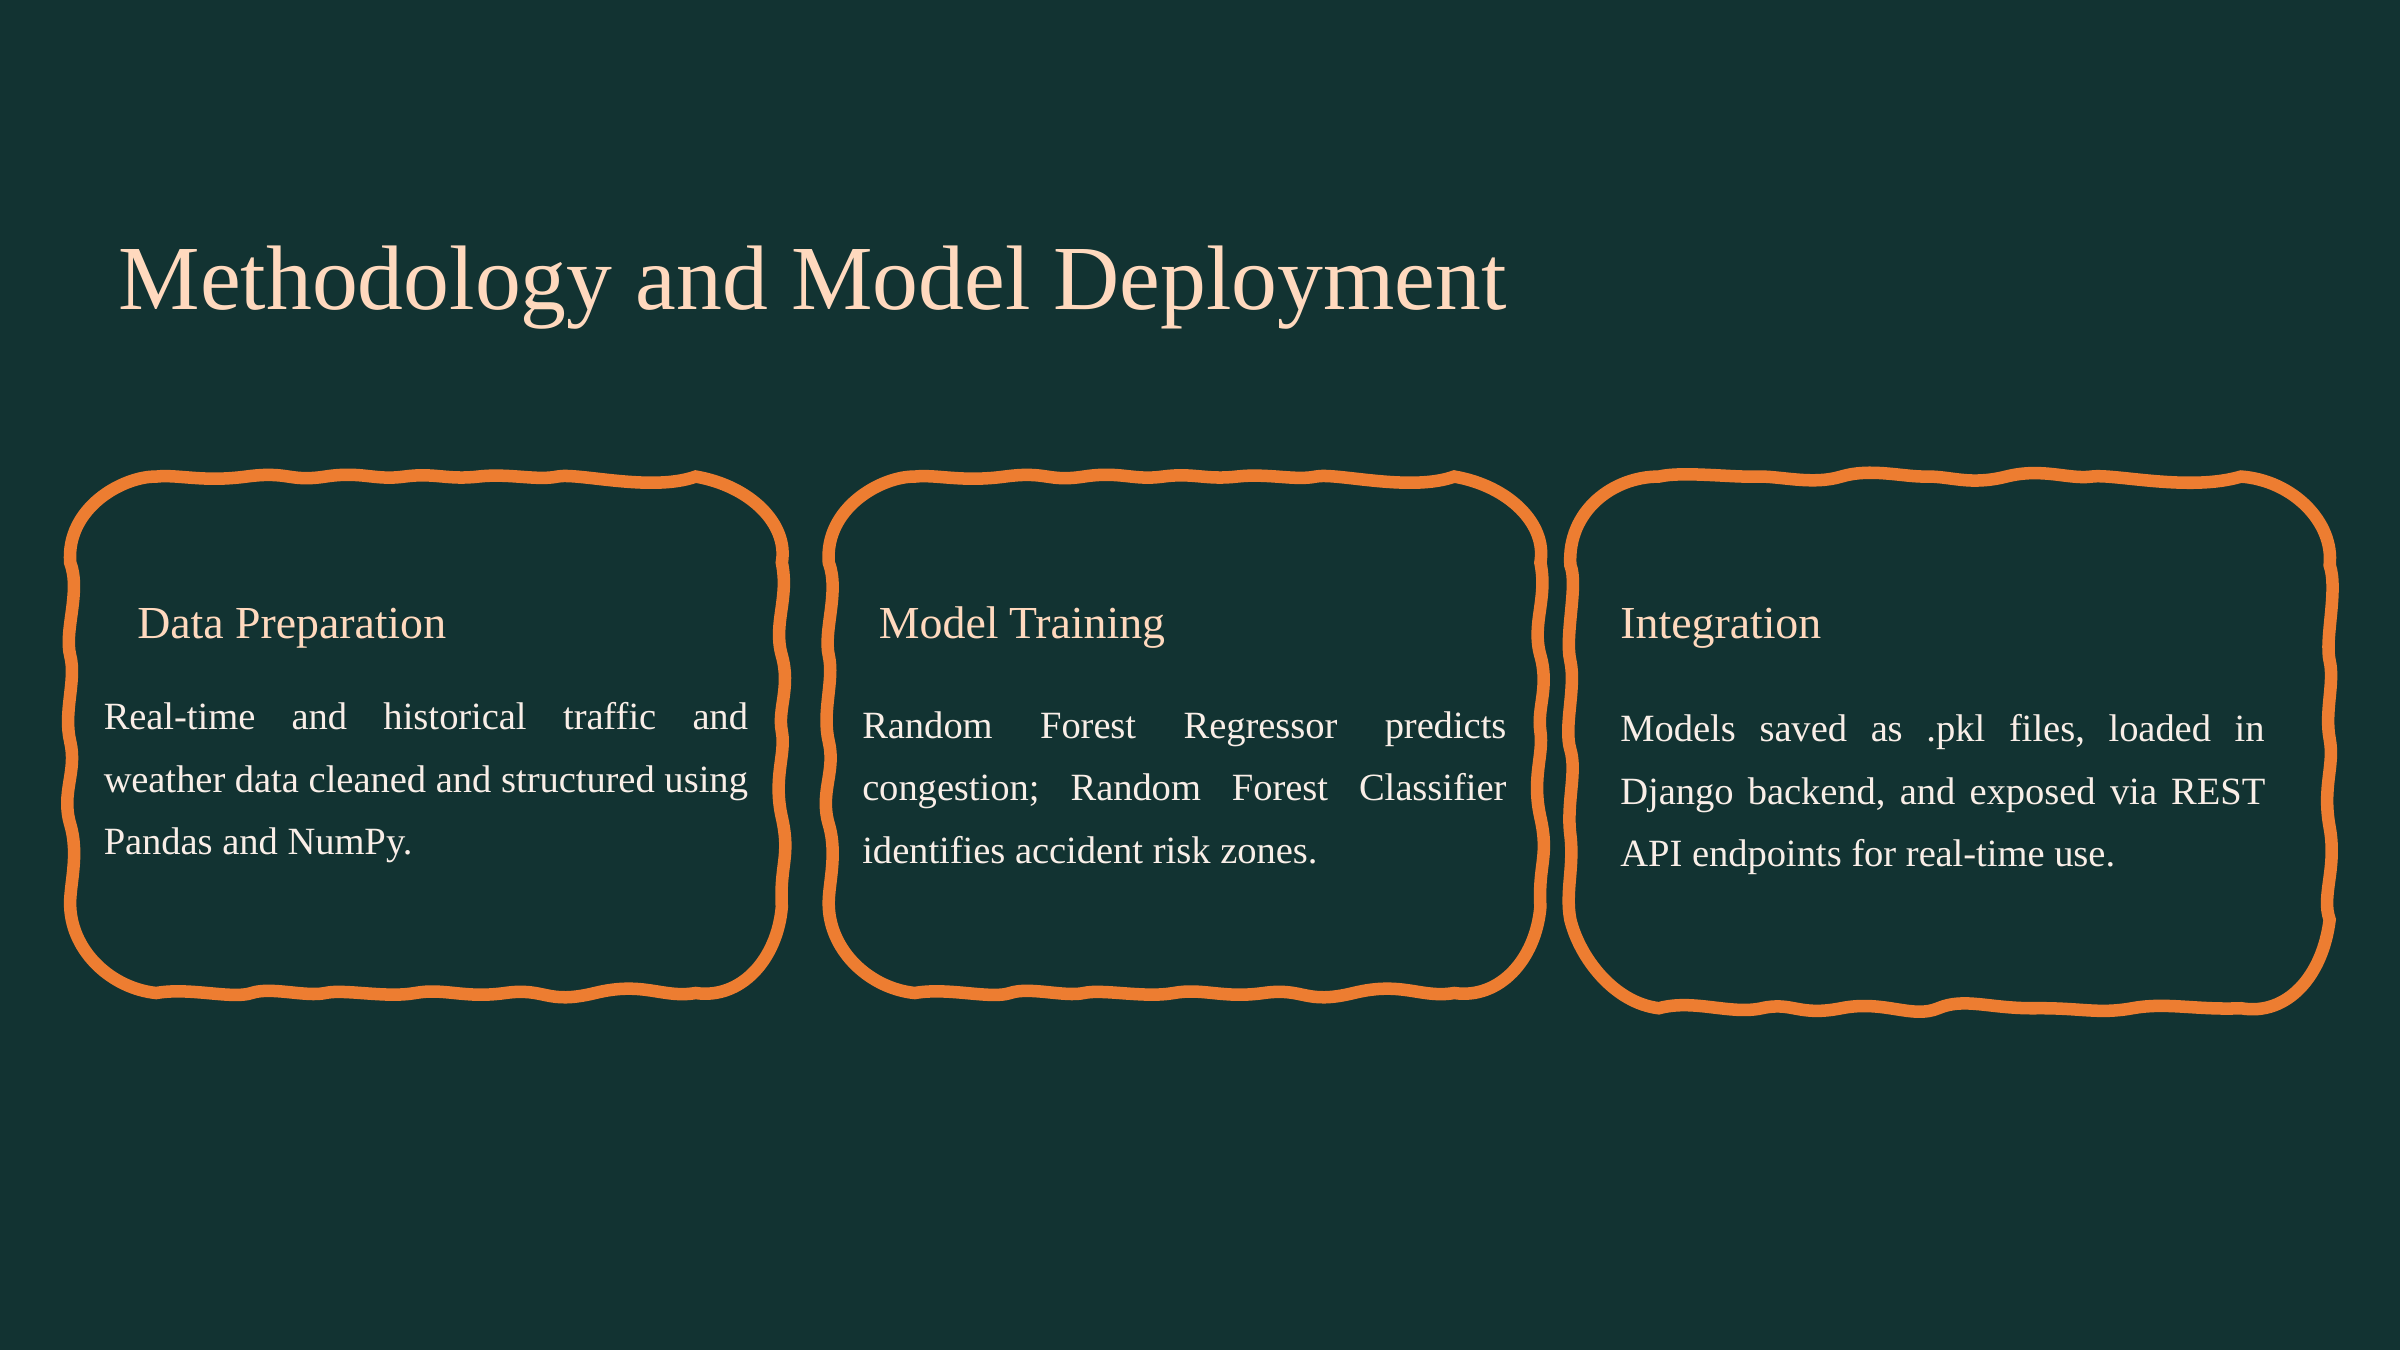

Methodology and Model Deployment

Data Preparation
Model Training
Integration
Real-time and historical traffic and weather data cleaned and structured using Pandas and NumPy.
Random Forest Regressor predicts congestion; Random Forest Classifier identifies accident risk zones.
Models saved as .pkl files, loaded in Django backend, and exposed via REST API endpoints for real-time use.